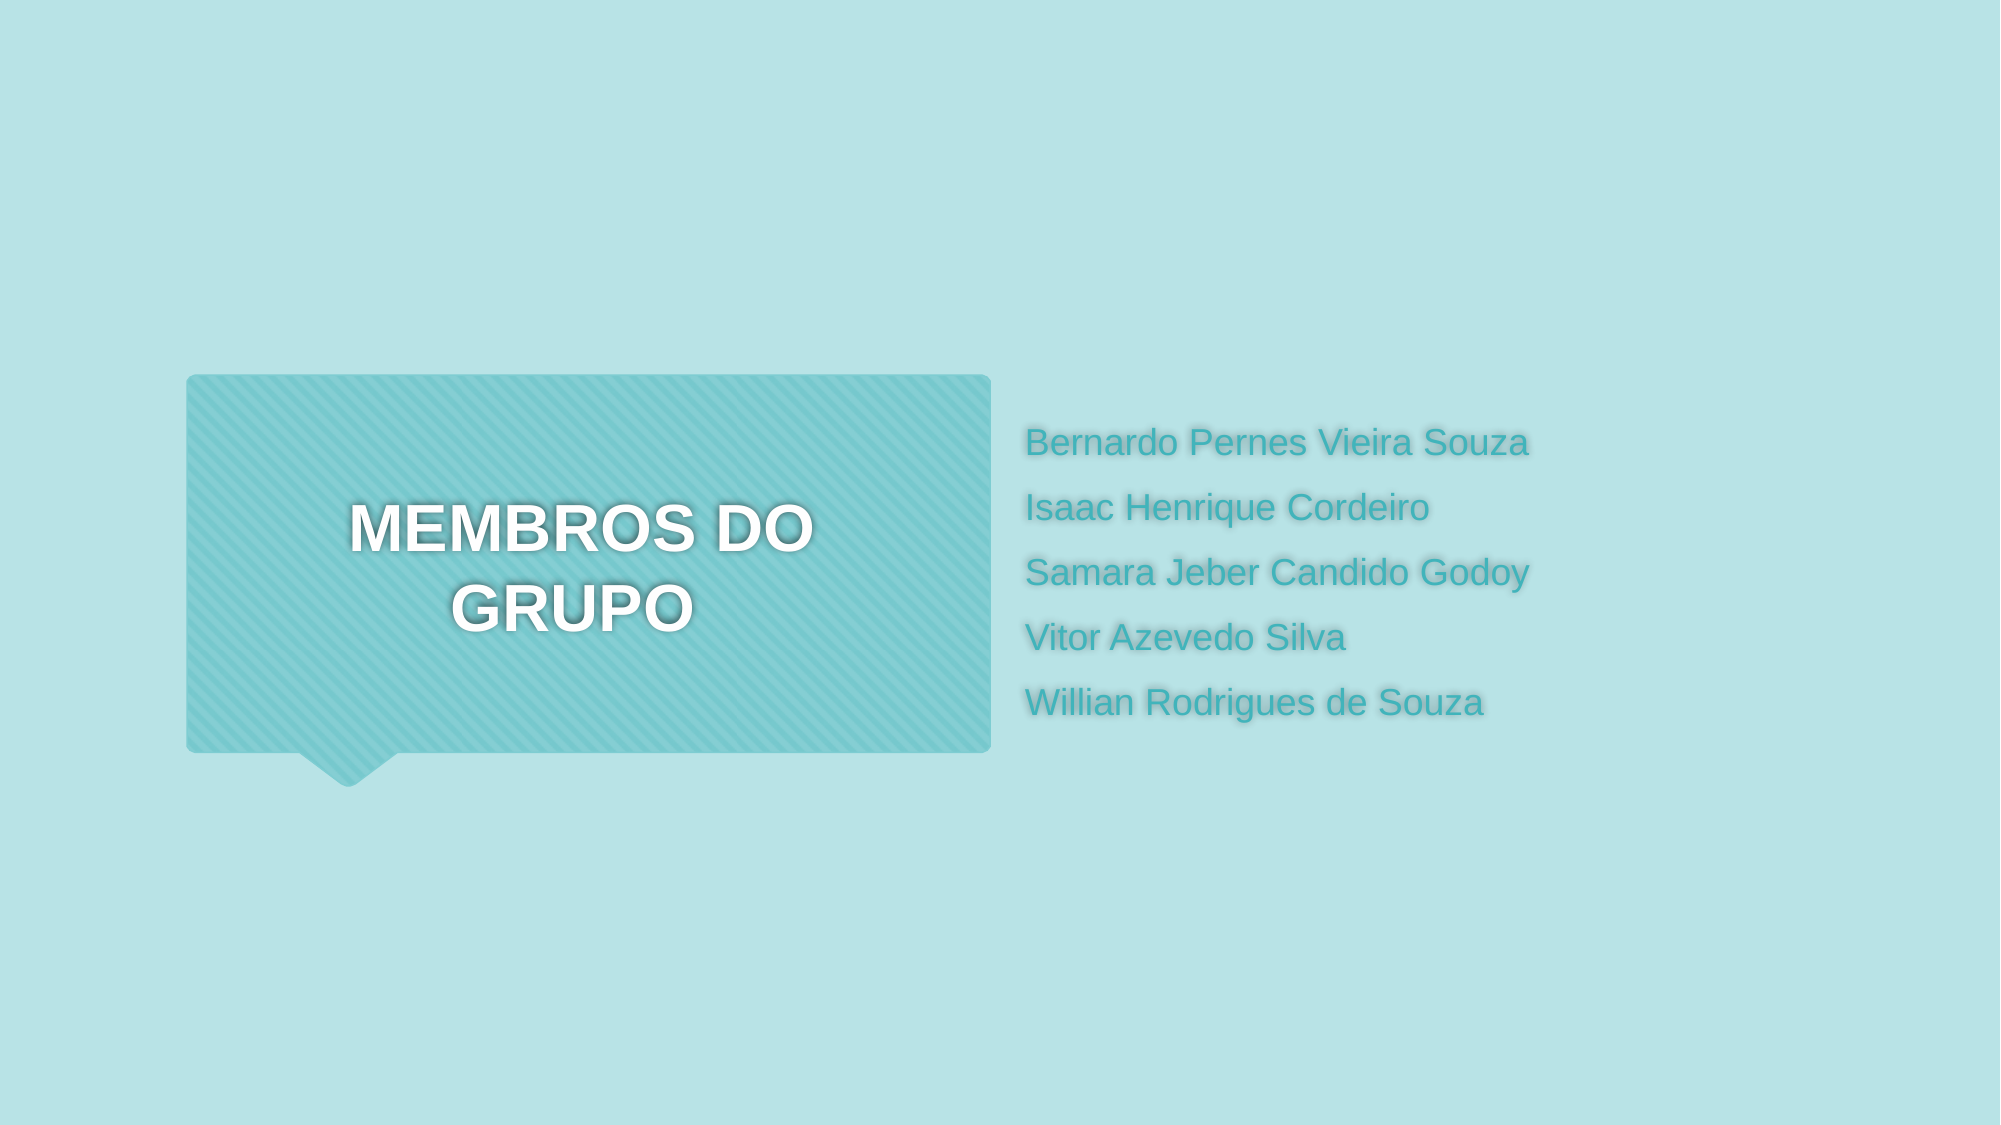

# MEMBROS DO GRUPO
Bernardo Pernes Vieira Souza
Isaac Henrique Cordeiro
Samara Jeber Candido Godoy
Vitor Azevedo Silva
Willian Rodrigues de Souza